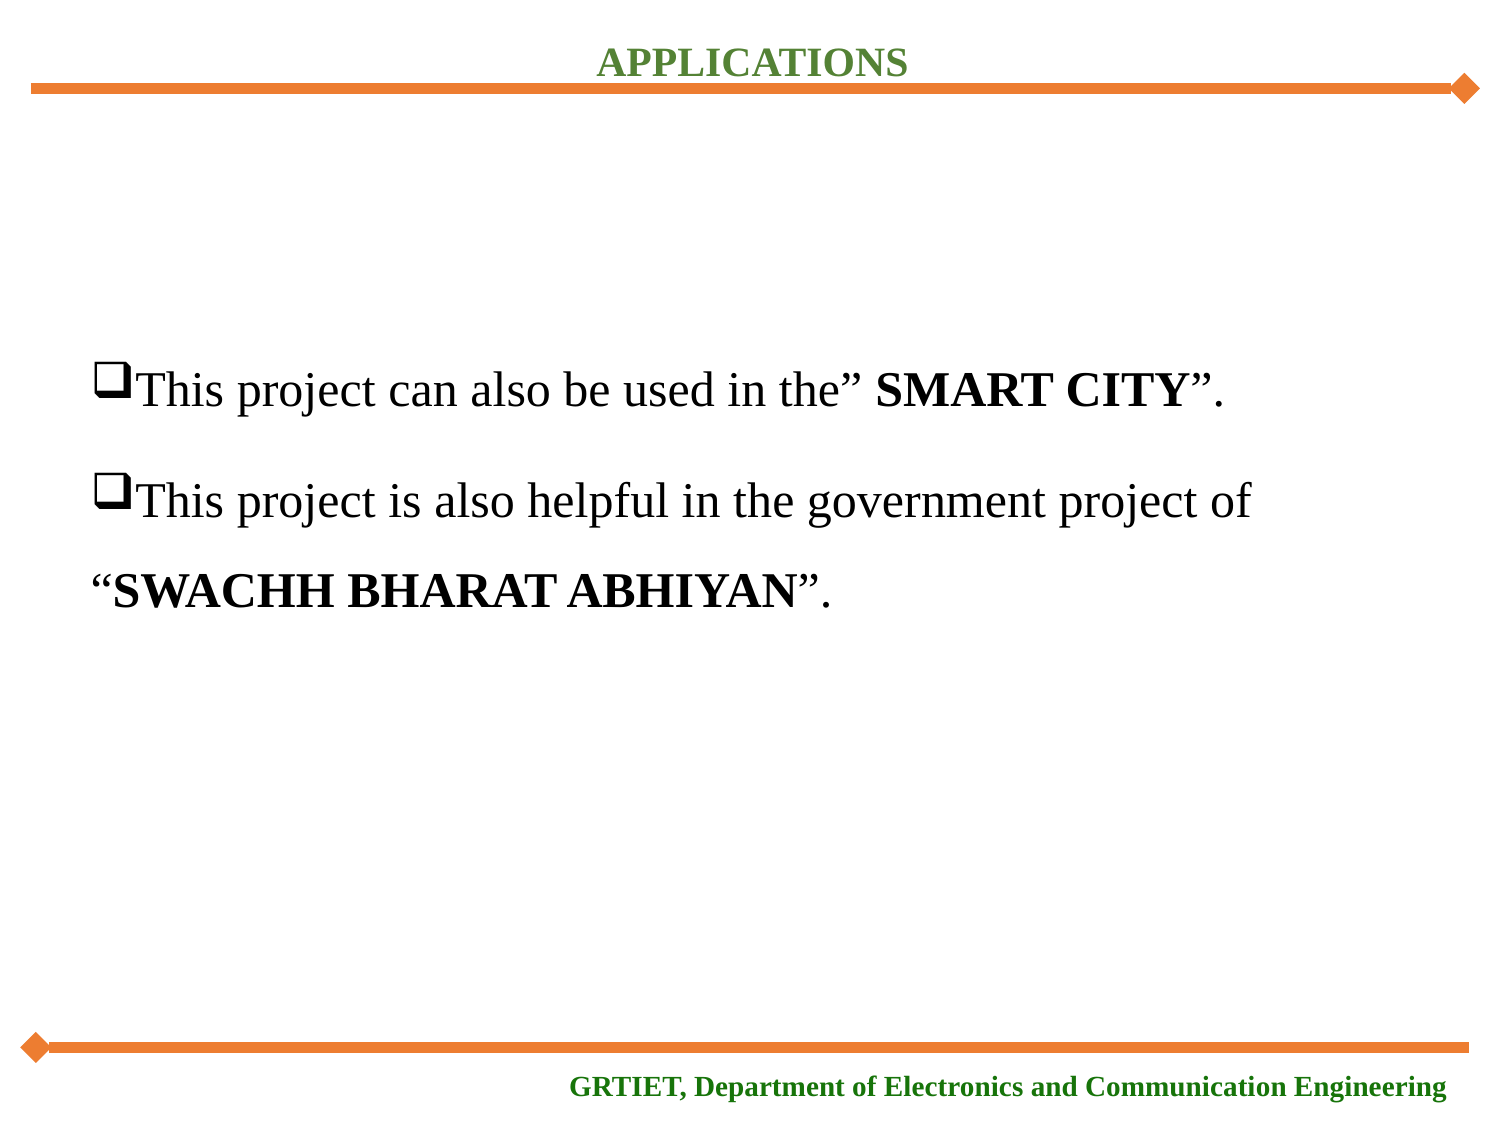

APPLICATIONS

This project can also be used in the” SMART CITY”.
This project is also helpful in the government project of “SWACHH BHARAT ABHIYAN”.
GRTIET, Department of Electronics and Communication Engineering